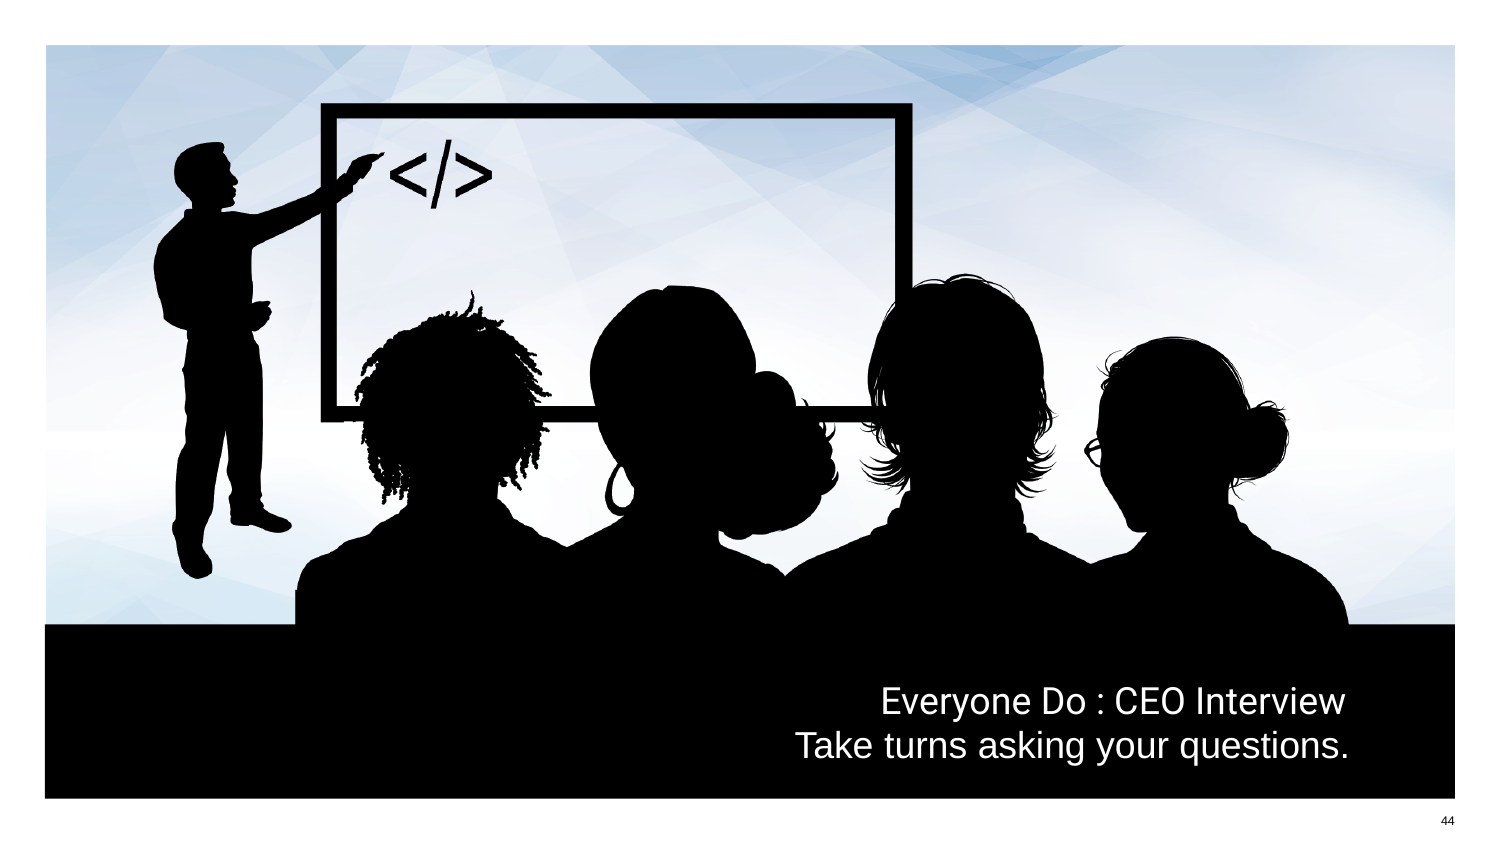

Everyone Do : CEO Interview
# Take turns asking your questions.
44